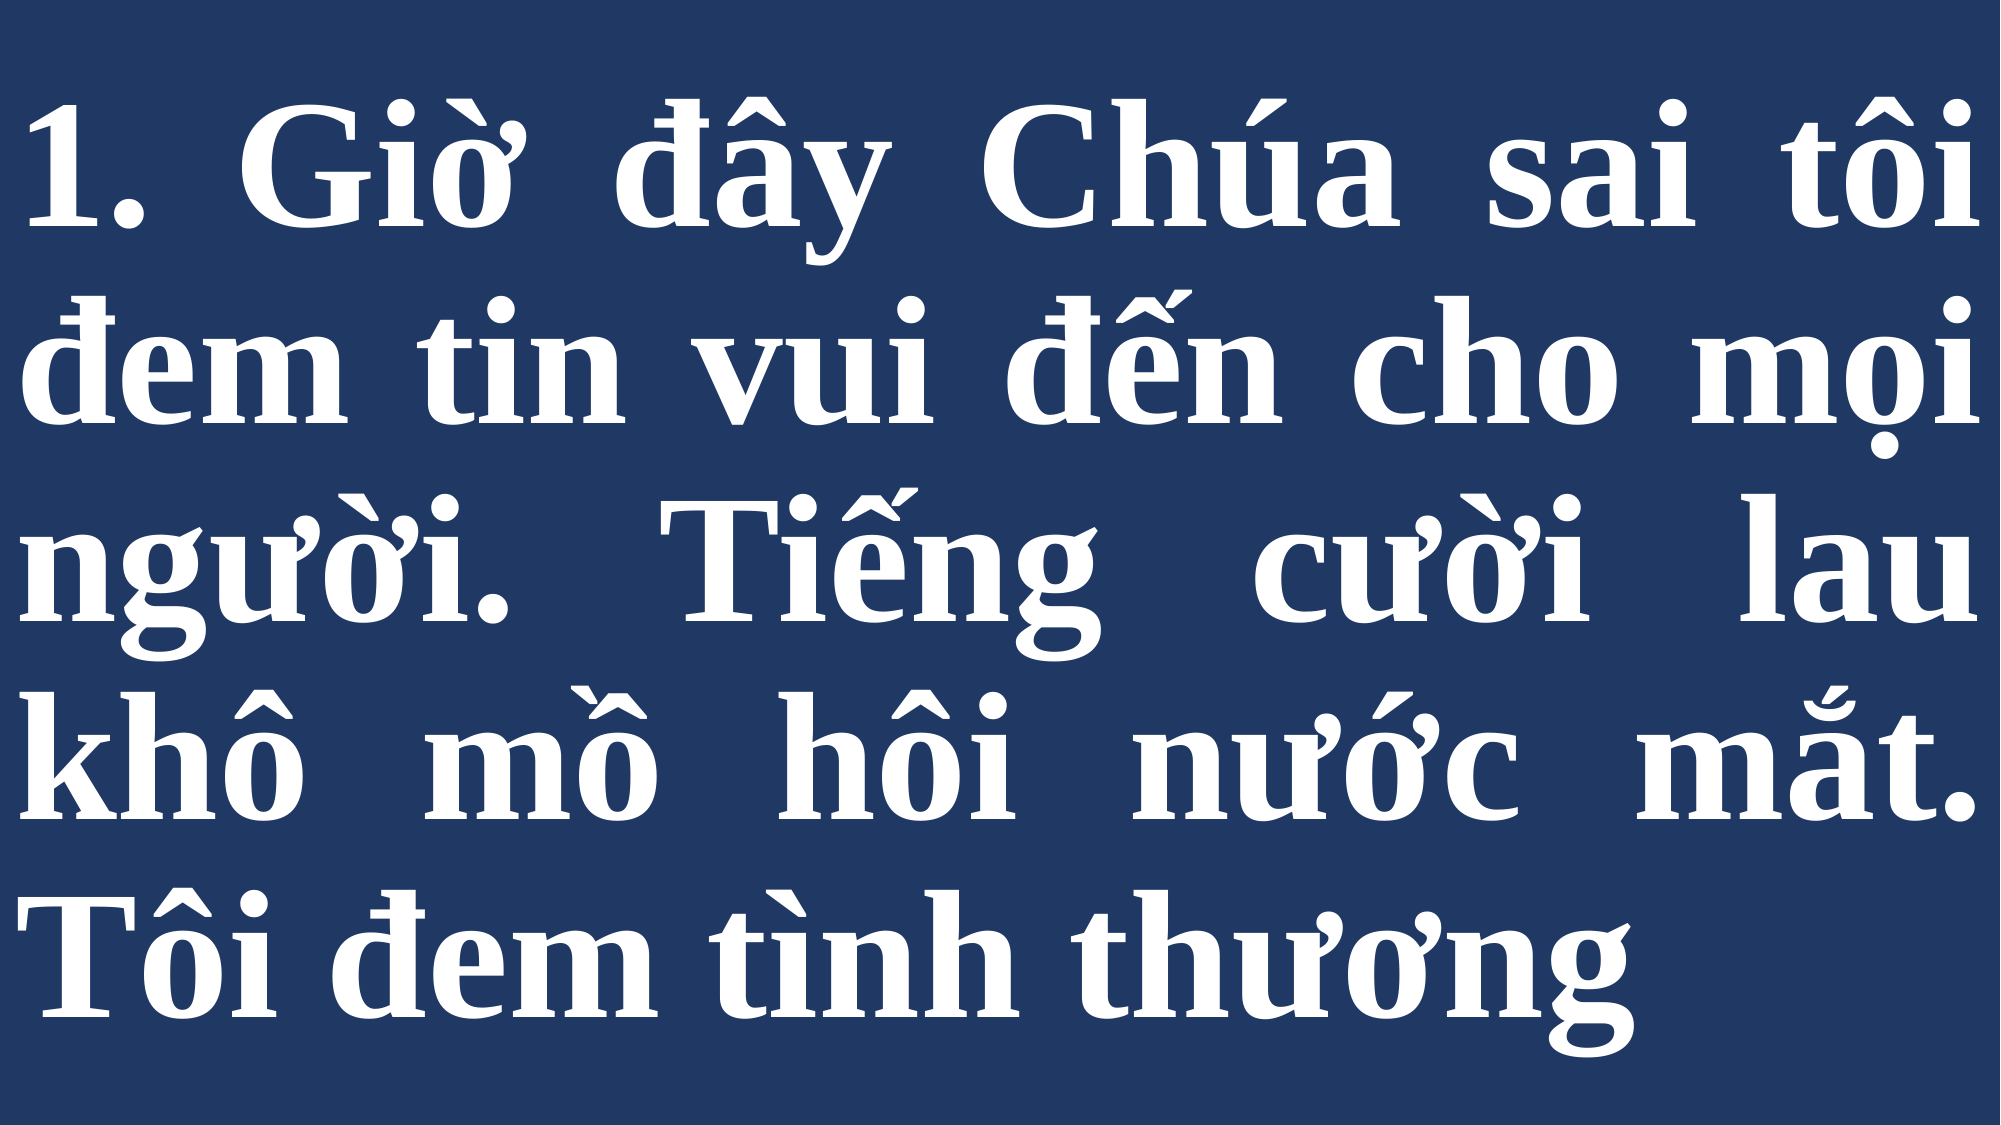

# 1. Giờ đây Chúa sai tôi đem tin vui đến cho mọi người. Tiếng cười lau khô mồ hôi nước mắt. Tôi đem tình thương